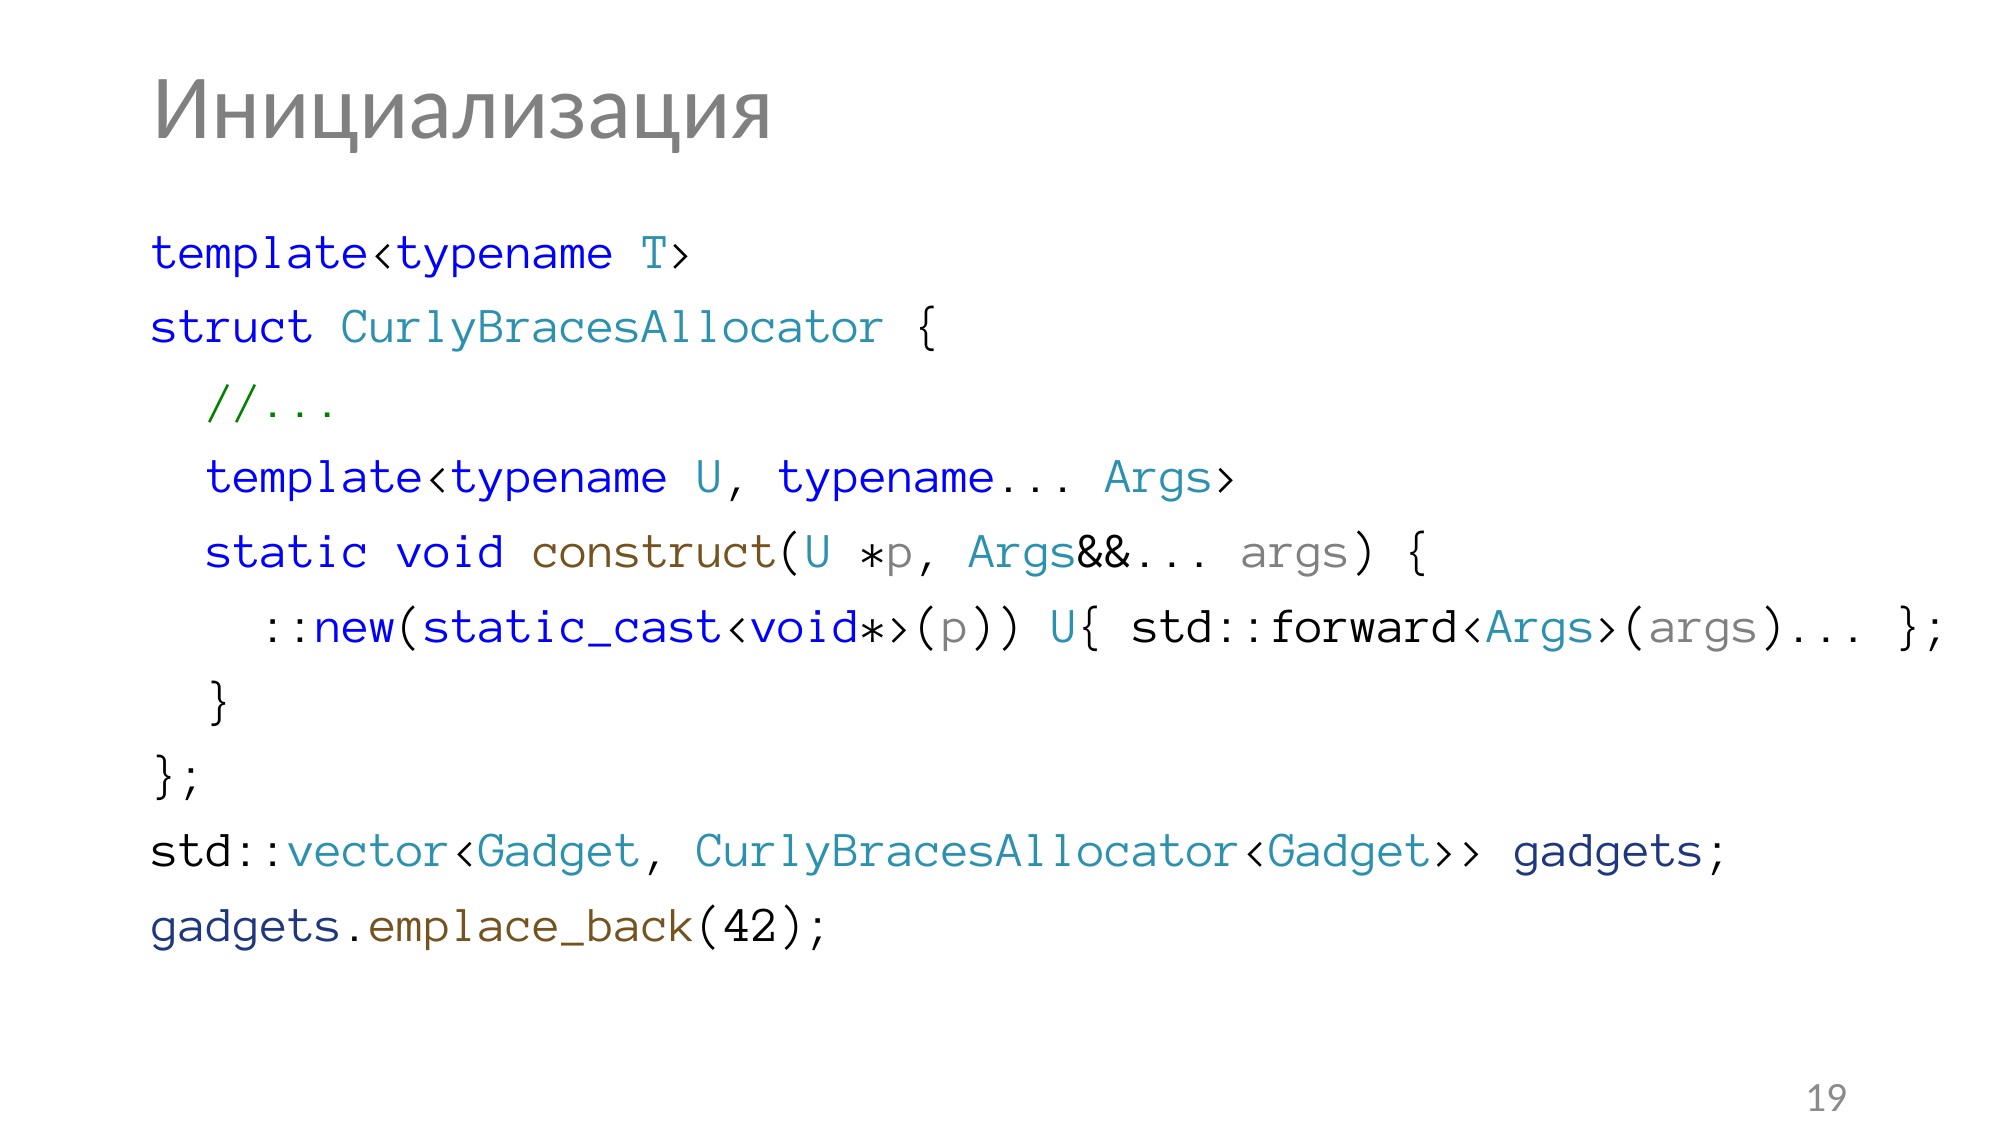

# Инициализация
template<typename T>
struct CurlyBracesAllocator {
  //...
  template<typename U, typename... Args>
  static void construct(U *p, Args&&... args) {
    ::new(static_cast<void*>(p)) U{ std::forward<Args>(args)... };
  }
};
std::vector<Gadget, CurlyBracesAllocator<Gadget>> gadgets;
gadgets.emplace_back(42);
19